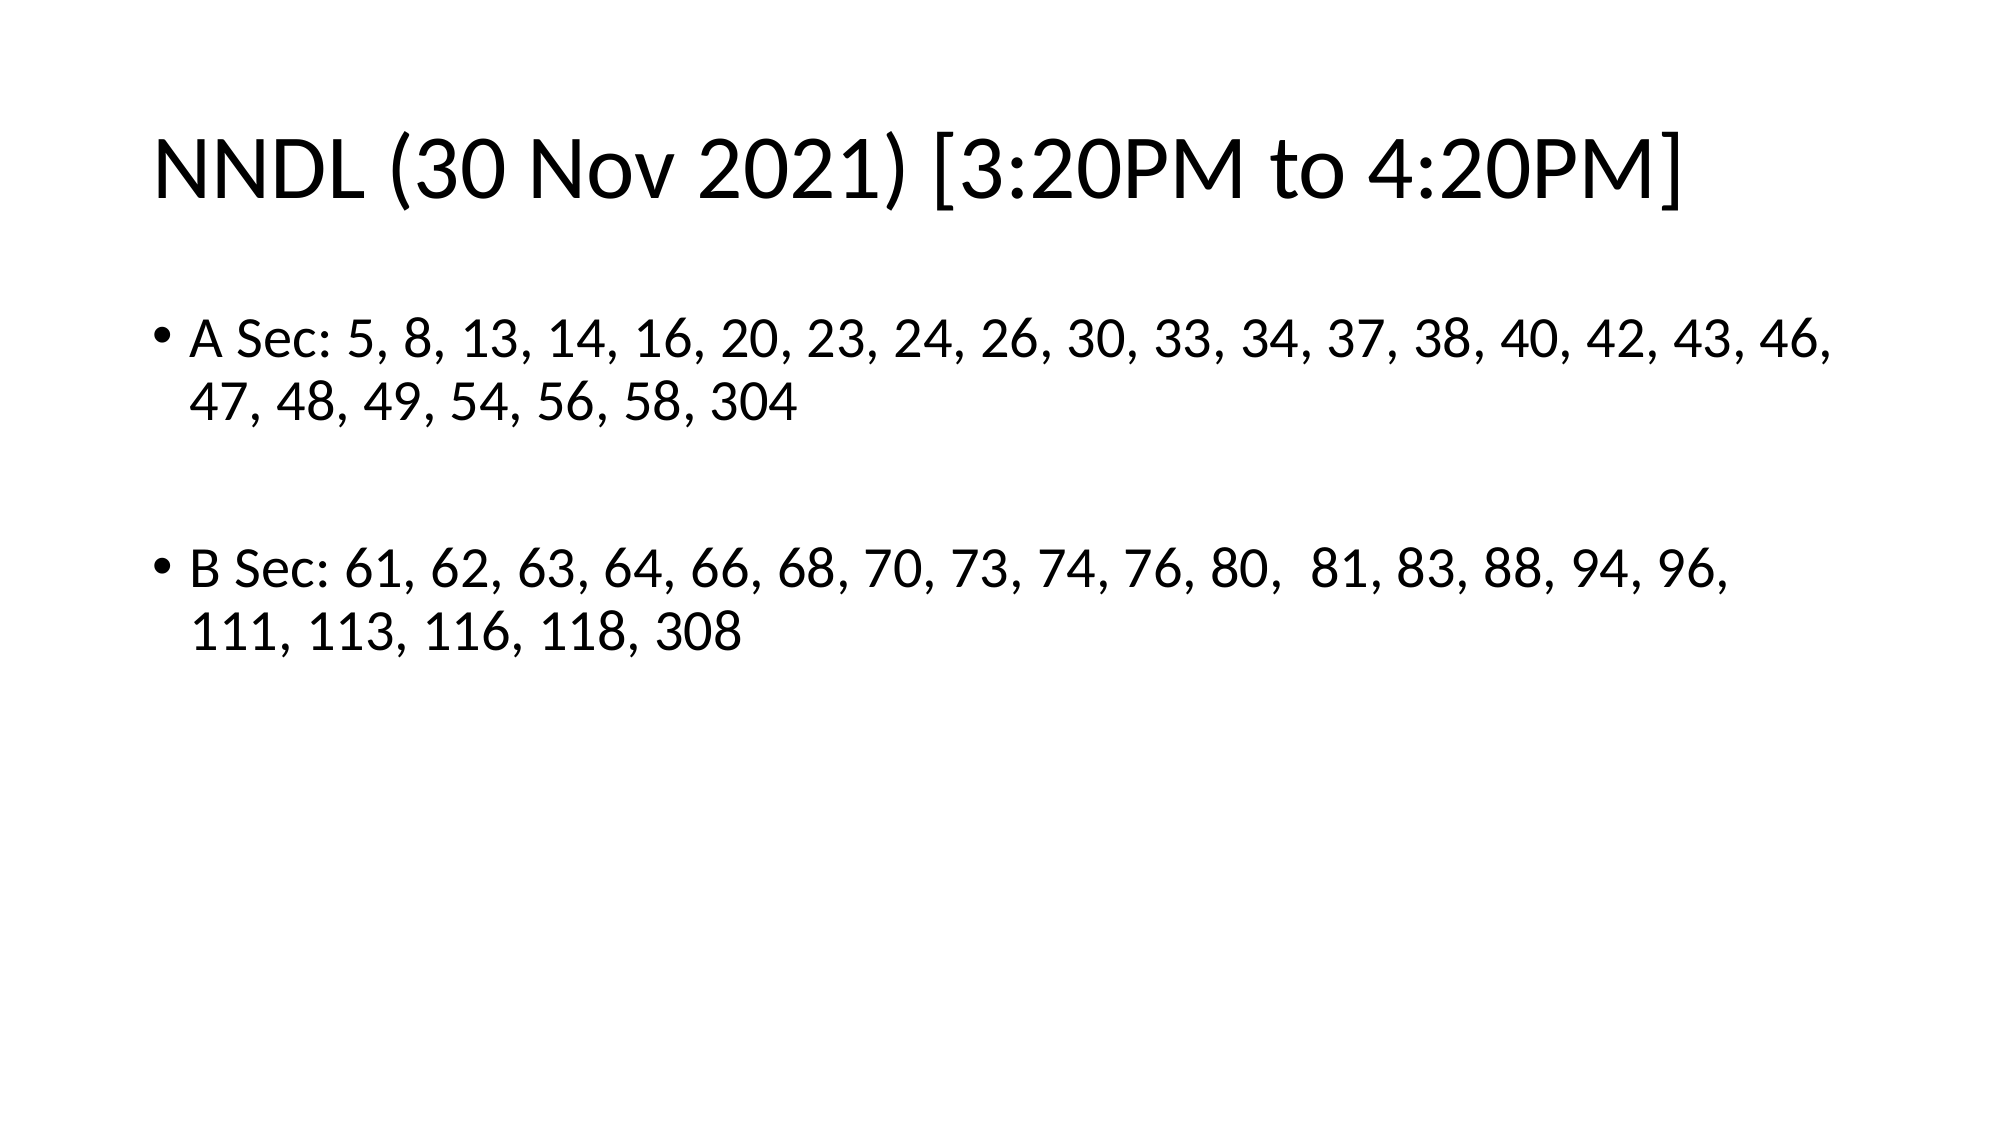

# NNDL (30 Nov 2021) [3:20PM to 4:20PM]
A Sec: 5, 8, 13, 14, 16, 20, 23, 24, 26, 30, 33, 34, 37, 38, 40, 42, 43, 46, 47, 48, 49, 54, 56, 58, 304

B Sec: 61, 62, 63, 64, 66, 68, 70, 73, 74, 76, 80,  81, 83, 88, 94, 96, 111, 113, 116, 118, 308